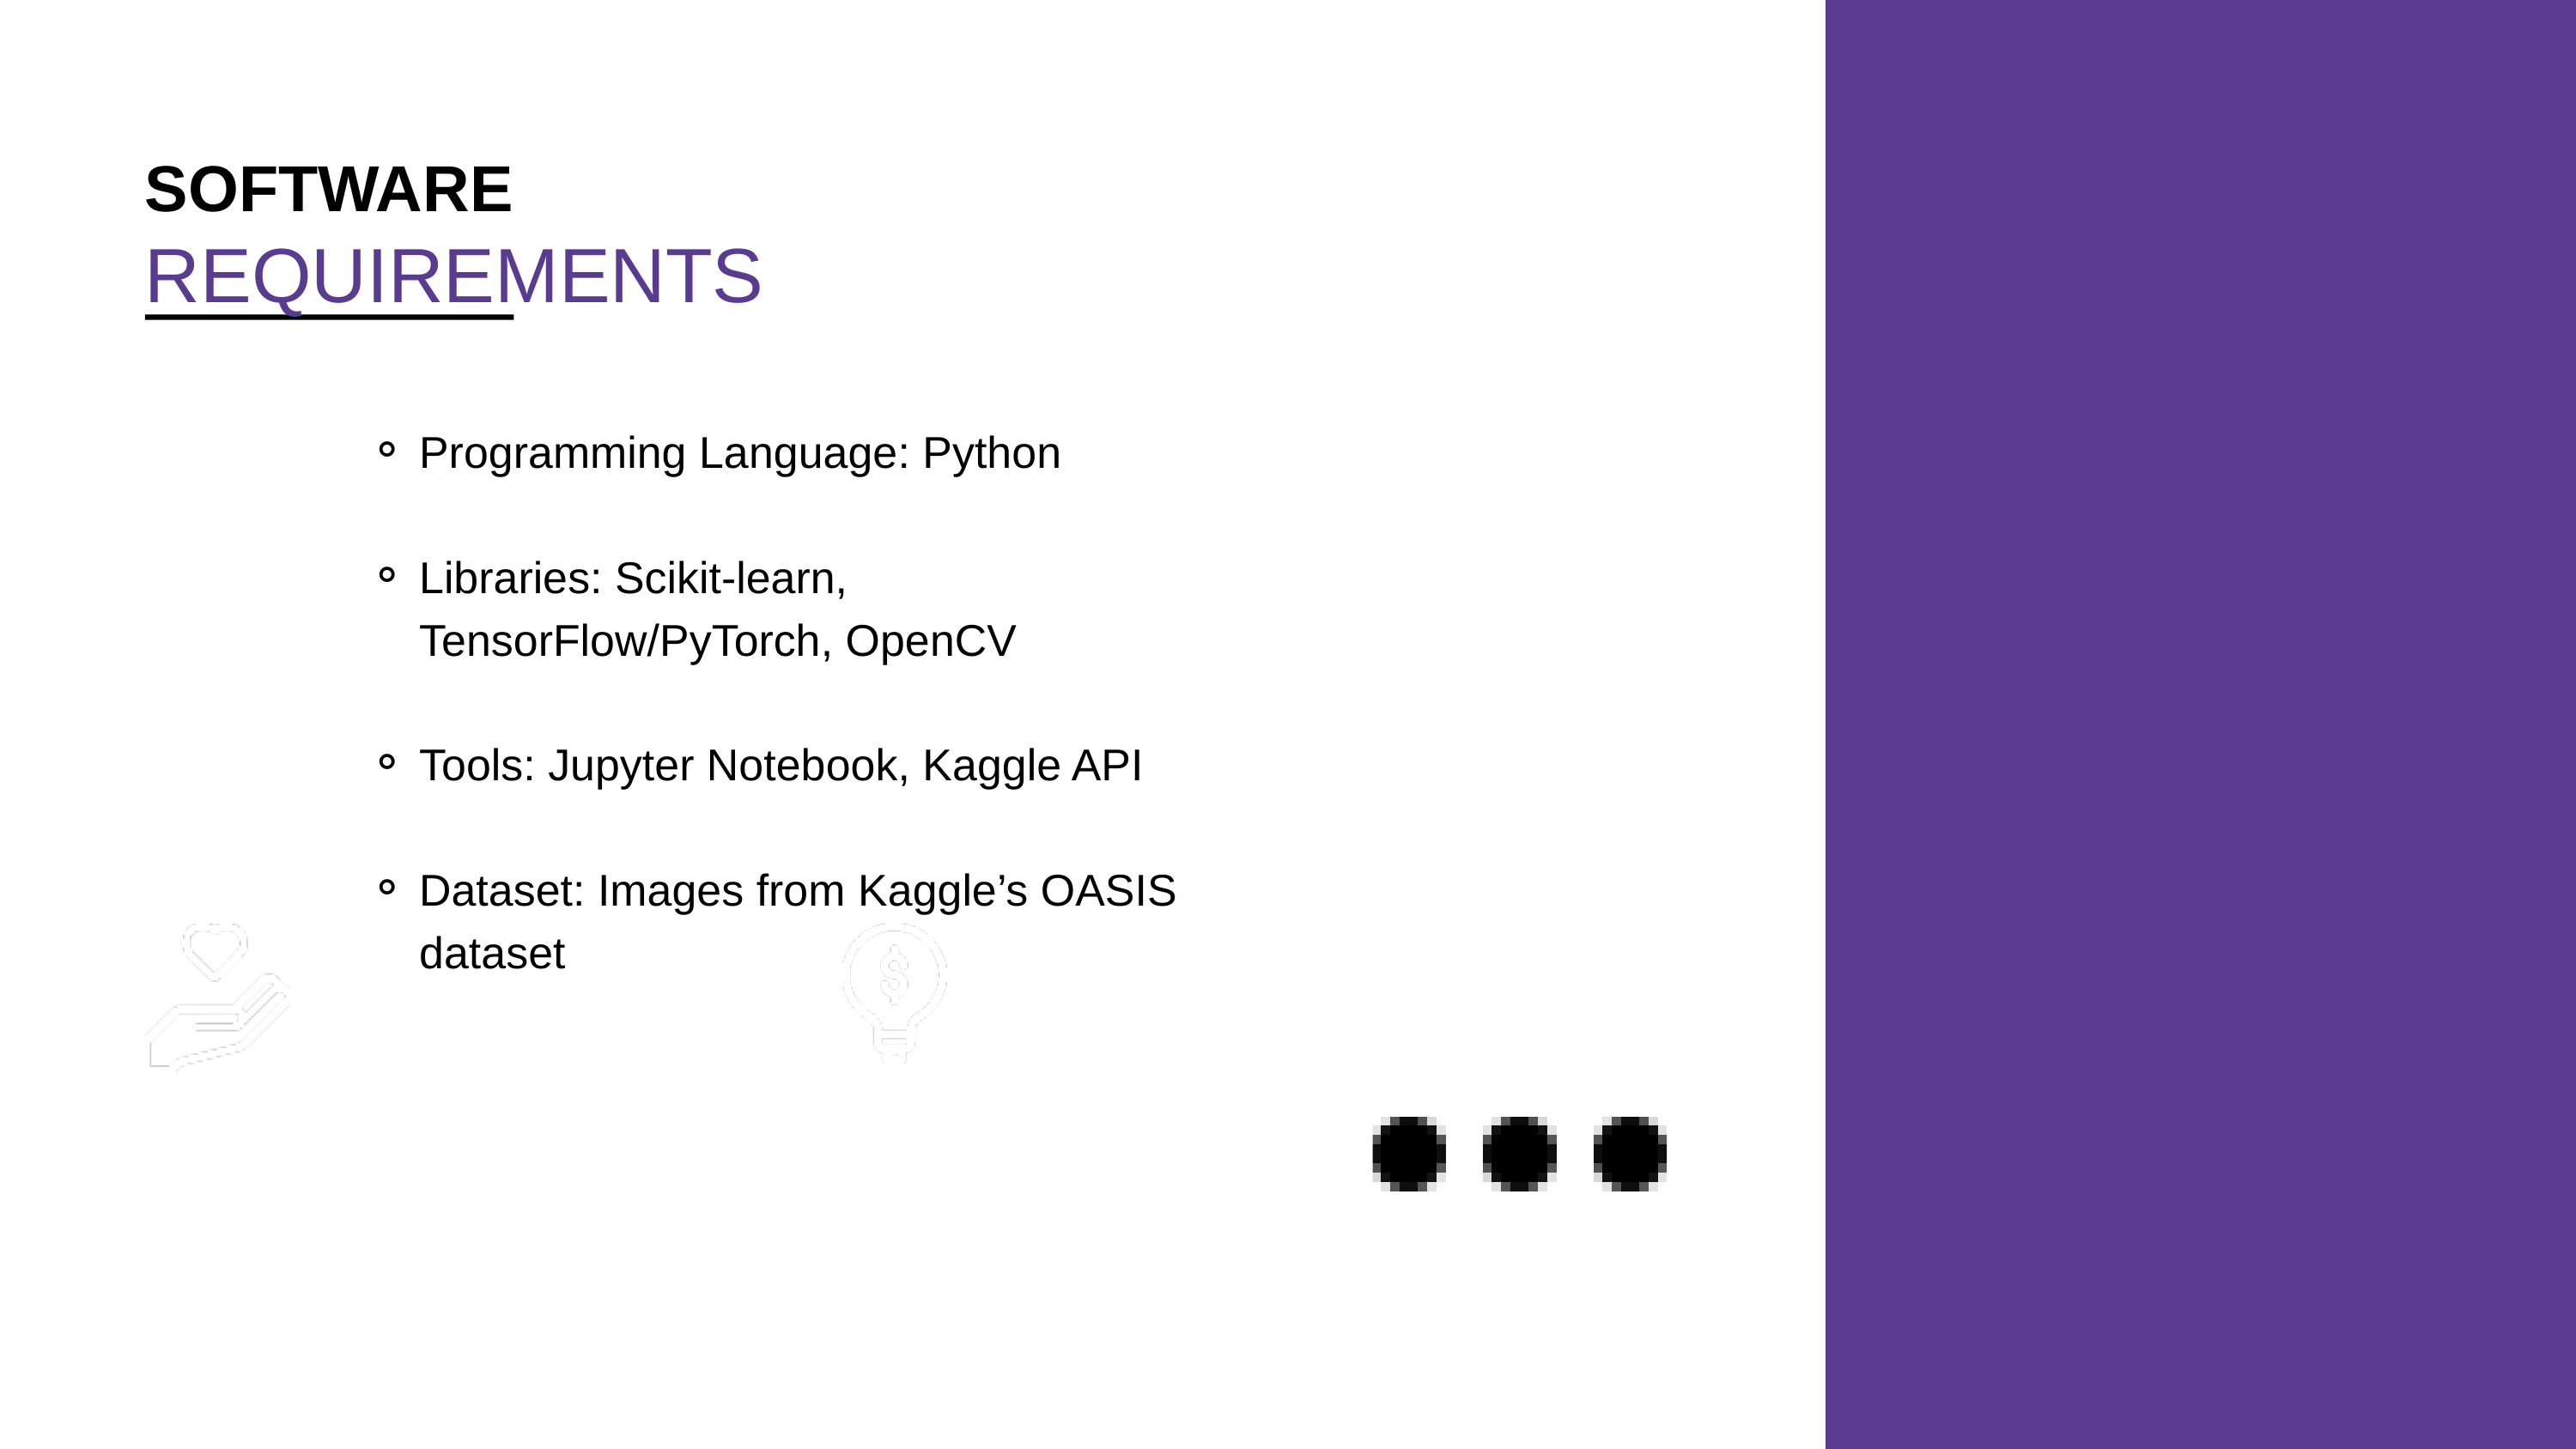

SOFTWARE
REQUIREMENTS

Programming Language: Python

Libraries: Scikit-learn, TensorFlow/PyTorch, OpenCV

Tools: Jupyter Notebook, Kaggle API

Dataset: Images from Kaggle’s OASIS dataset